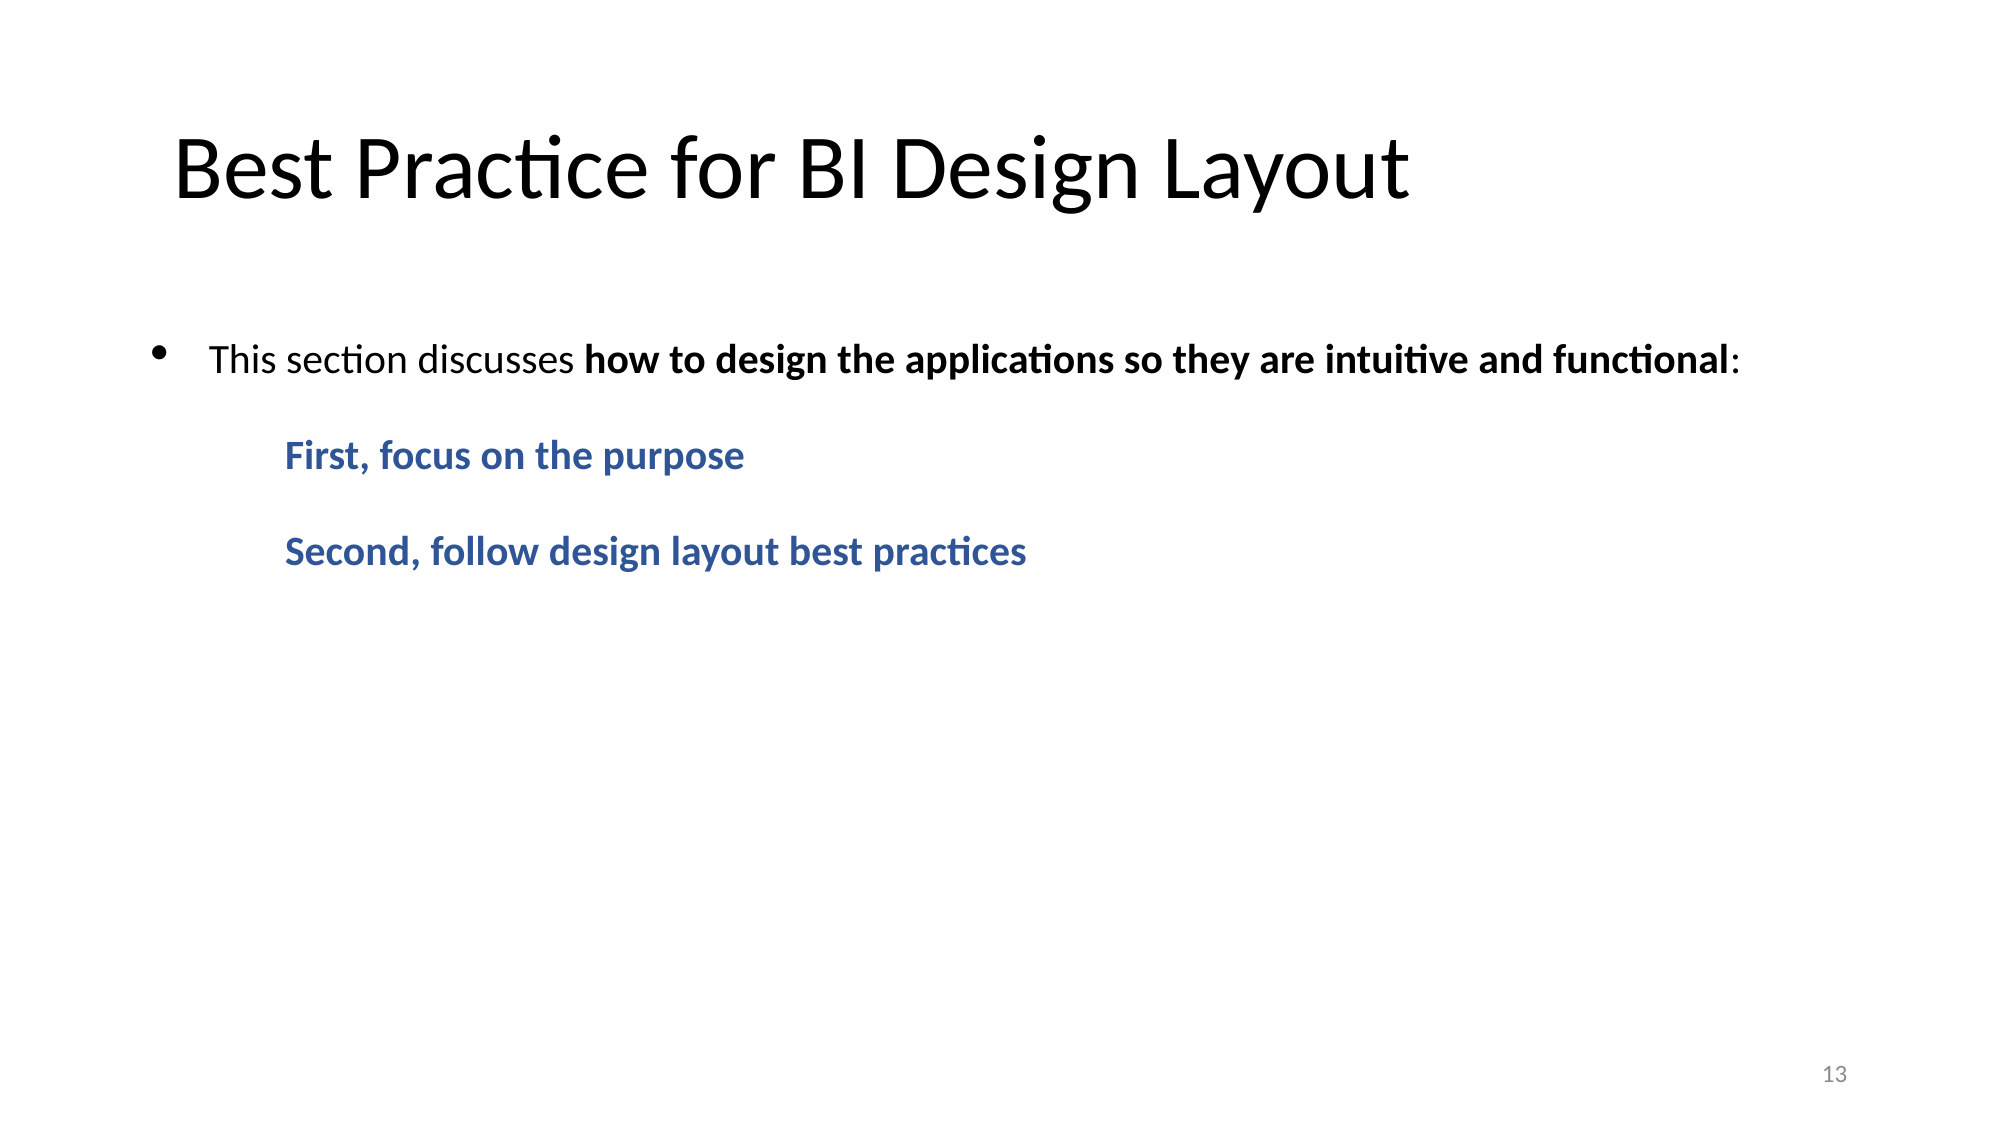

# Best Practice for BI Design Layout
This section discusses how to design the applications so they are intuitive and functional:
First, focus on the purpose
Second, follow design layout best practices

13